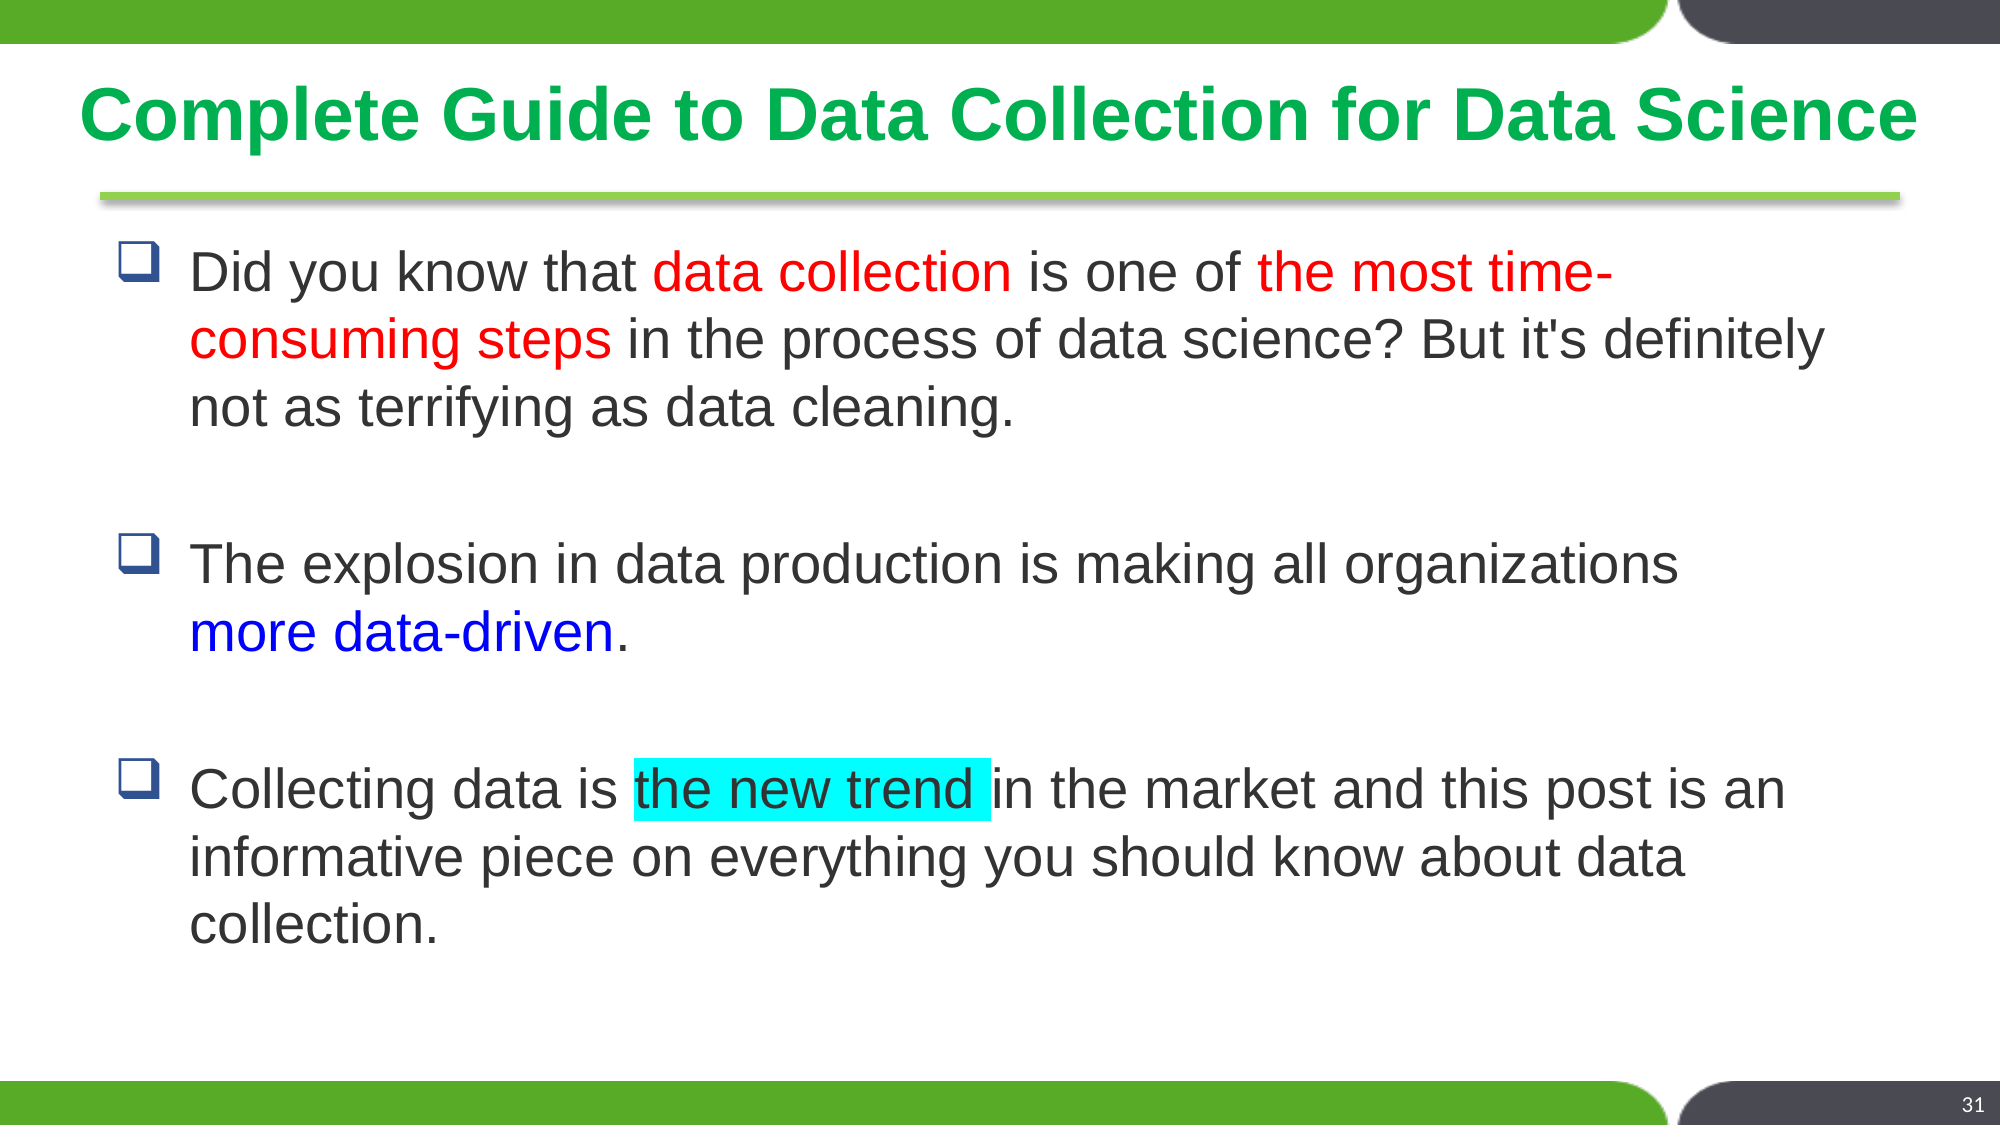

# Complete Guide to Data Collection for Data Science
Did you know that data collection is one of the most time-consuming steps in the process of data science? But it's definitely not as terrifying as data cleaning.

The explosion in data production is making all organizations more data-driven.

Collecting data is the new trend in the market and this post is an informative piece on everything you should know about data collection.
31